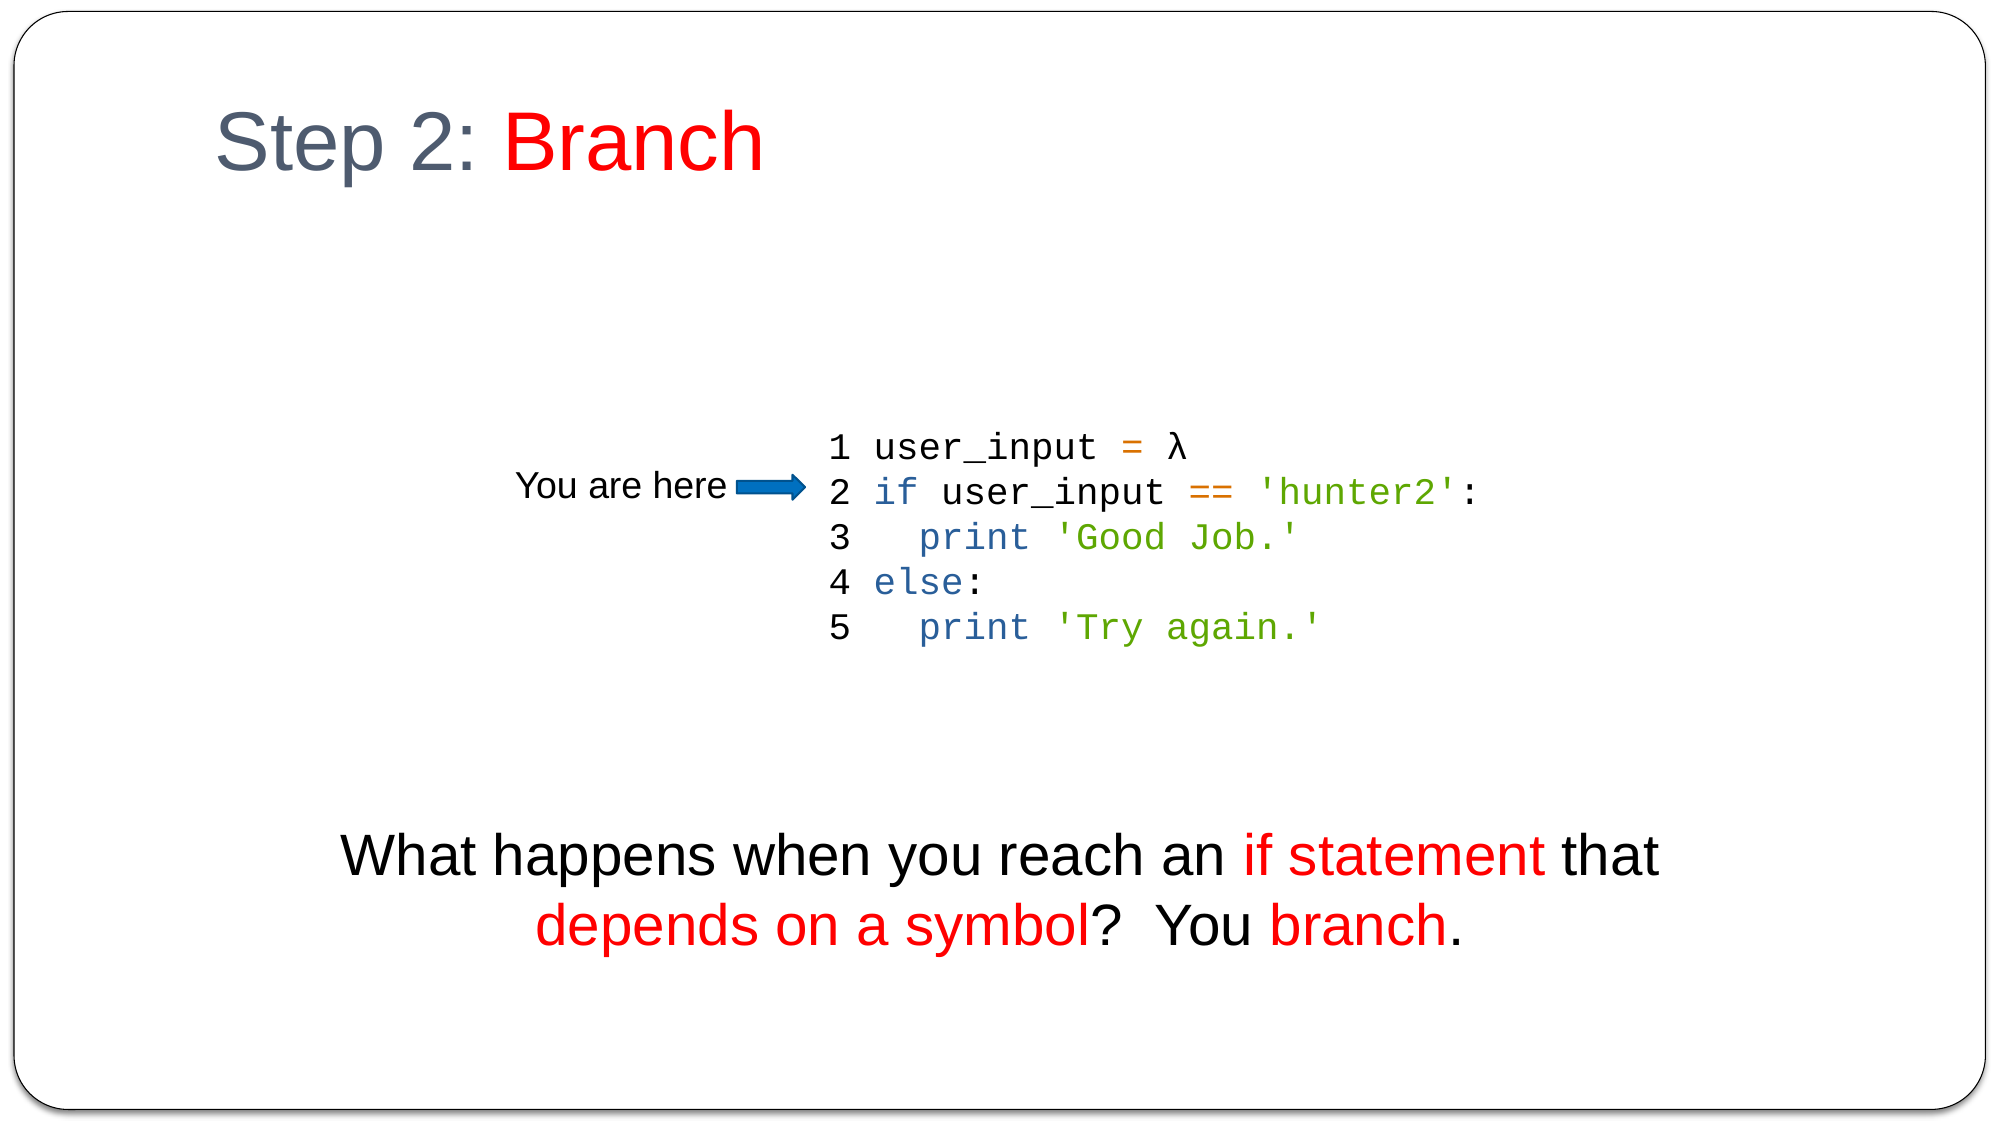

# Step 2: Branch
1 user_input = λ
2 if user_input == 'hunter2':
3   print 'Good Job.'
4 else:
5   print 'Try again.'
You are here

What happens when you reach an if statement that depends on a symbol?  You branch.